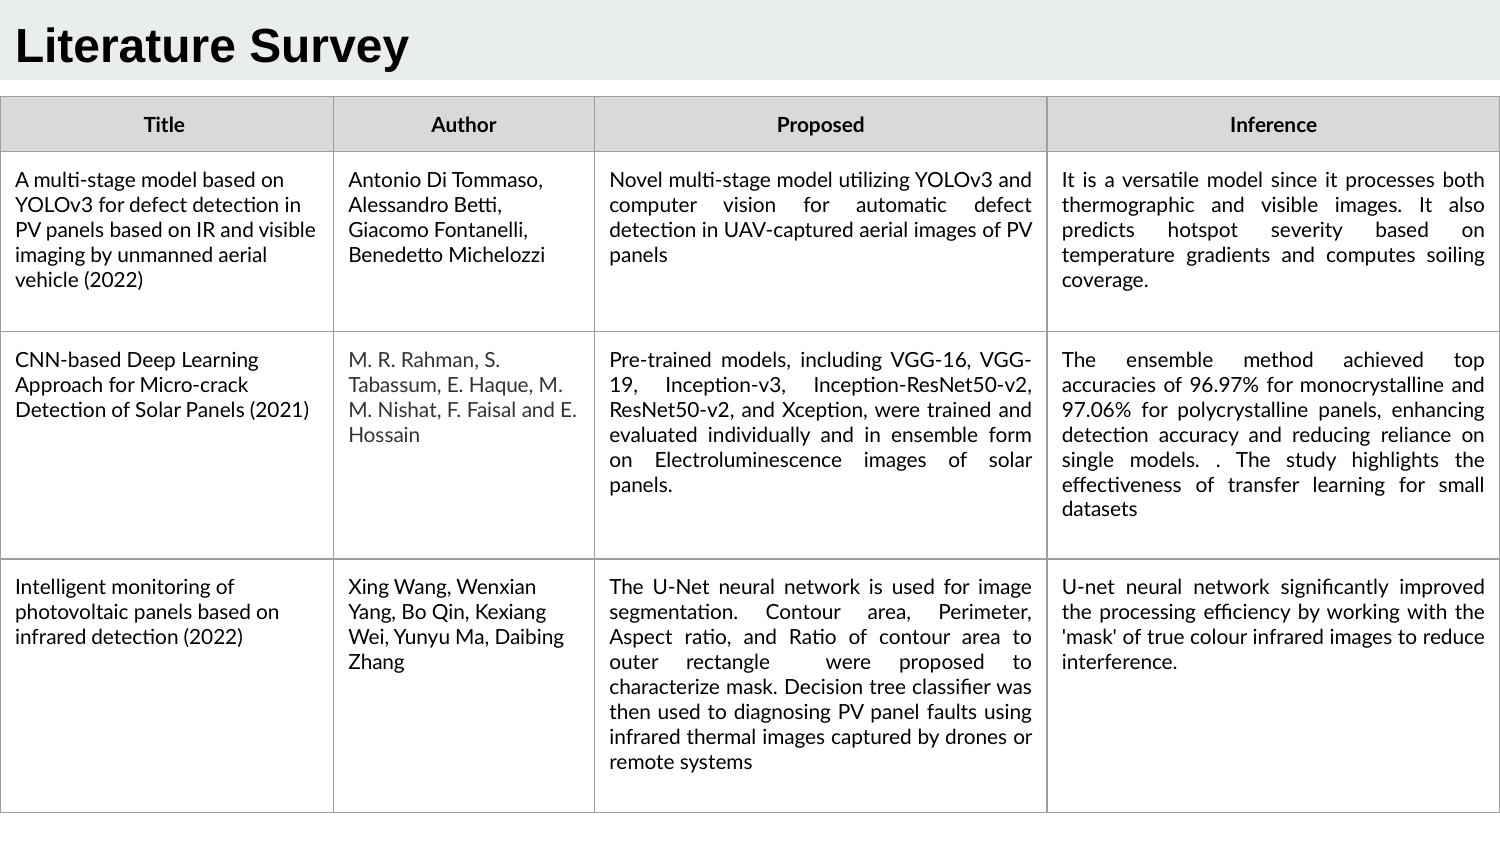

# Literature Survey

| Title | Author | Proposed | Inference |
| --- | --- | --- | --- |
| A multi-stage model based on YOLOv3 for defect detection in PV panels based on IR and visible imaging by unmanned aerial vehicle (2022) | Antonio Di Tommaso, Alessandro Betti, Giacomo Fontanelli, Benedetto Michelozzi | Novel multi-stage model utilizing YOLOv3 and computer vision for automatic defect detection in UAV-captured aerial images of PV panels | It is a versatile model since it processes both thermographic and visible images. It also predicts hotspot severity based on temperature gradients and computes soiling coverage. |
| CNN-based Deep Learning Approach for Micro-crack Detection of Solar Panels (2021) | M. R. Rahman, S. Tabassum, E. Haque, M. M. Nishat, F. Faisal and E. Hossain | Pre-trained models, including VGG-16, VGG-19, Inception-v3, Inception-ResNet50-v2, ResNet50-v2, and Xception, were trained and evaluated individually and in ensemble form on Electroluminescence images of solar panels. | The ensemble method achieved top accuracies of 96.97% for monocrystalline and 97.06% for polycrystalline panels, enhancing detection accuracy and reducing reliance on single models. . The study highlights the effectiveness of transfer learning for small datasets |
| Intelligent monitoring of photovoltaic panels based on infrared detection (2022) | Xing Wang, Wenxian Yang, Bo Qin, Kexiang Wei, Yunyu Ma, Daibing Zhang | The U-Net neural network is used for image segmentation. Contour area, Perimeter, Aspect ratio, and Ratio of contour area to outer rectangle were proposed to characterize mask. Decision tree classifier was then used to diagnosing PV panel faults using infrared thermal images captured by drones or remote systems | U-net neural network significantly improved the processing efficiency by working with the 'mask' of true colour infrared images to reduce interference. |